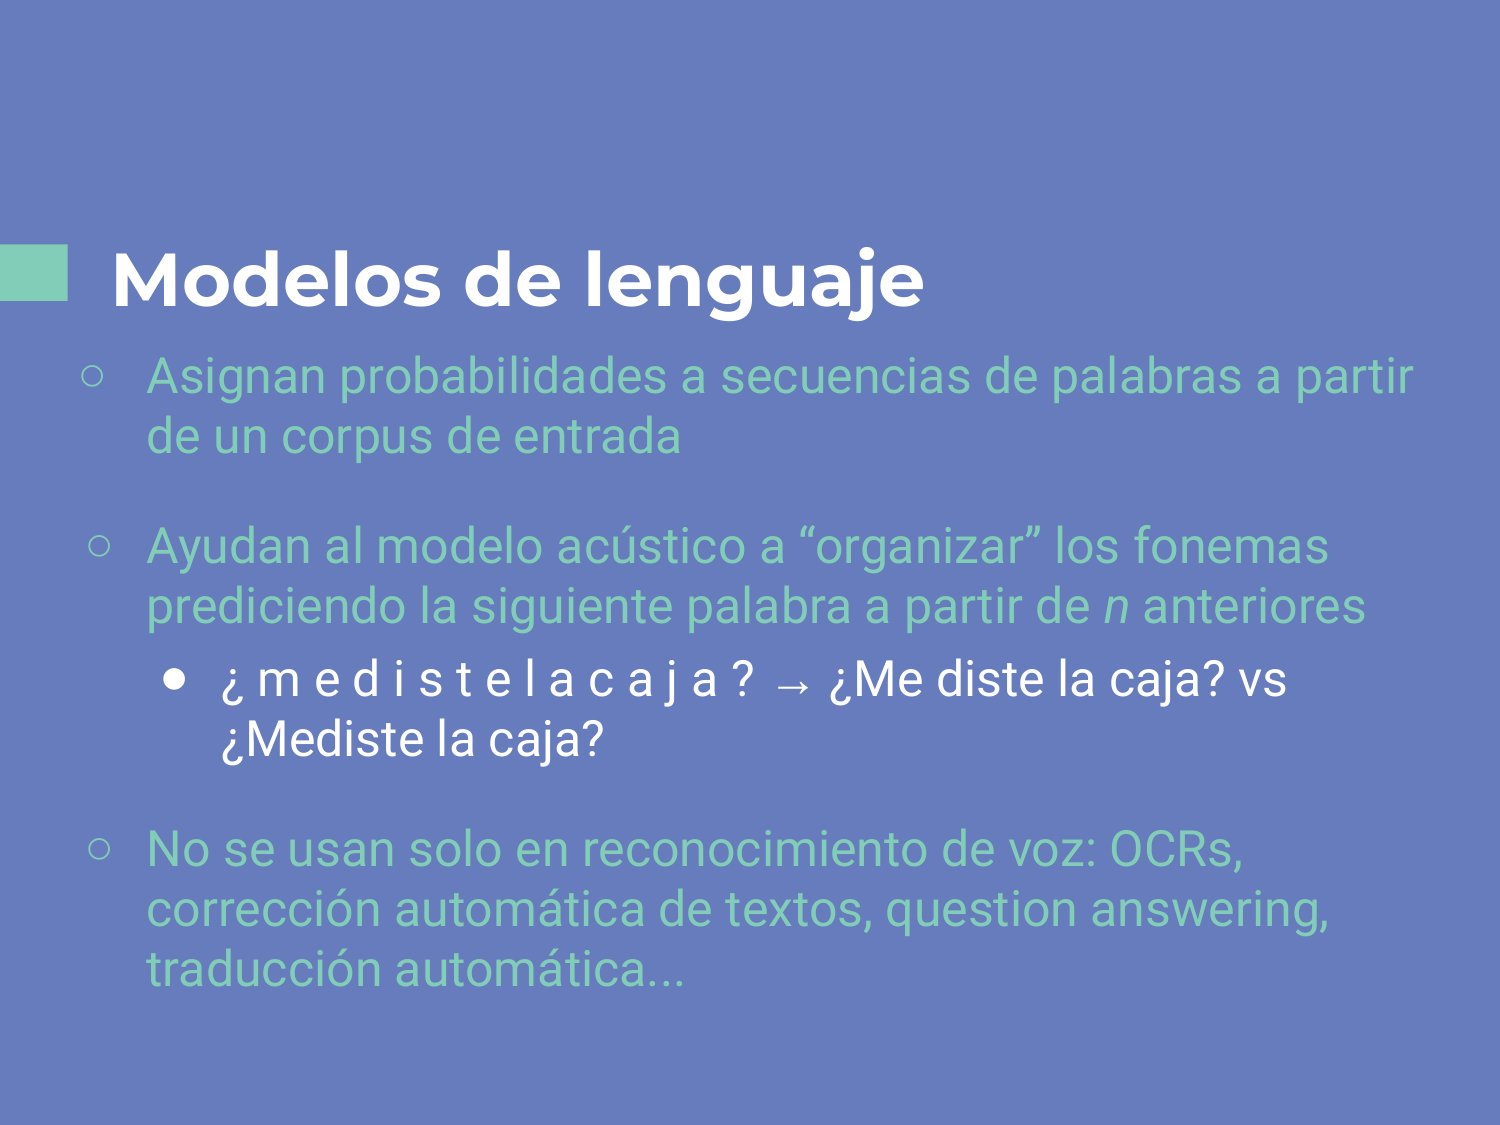

# Modelos de lenguaje
Asignan probabilidades a secuencias de palabras a partir de un corpus de entrada

Ayudan al modelo acústico a “organizar” los fonemas prediciendo la siguiente palabra a partir de n anteriores
¿ m e d i s t e l a c a j a ? → ¿Me diste la caja? vs ¿Mediste la caja?

No se usan solo en reconocimiento de voz: OCRs, corrección automática de textos, question answering, traducción automática...